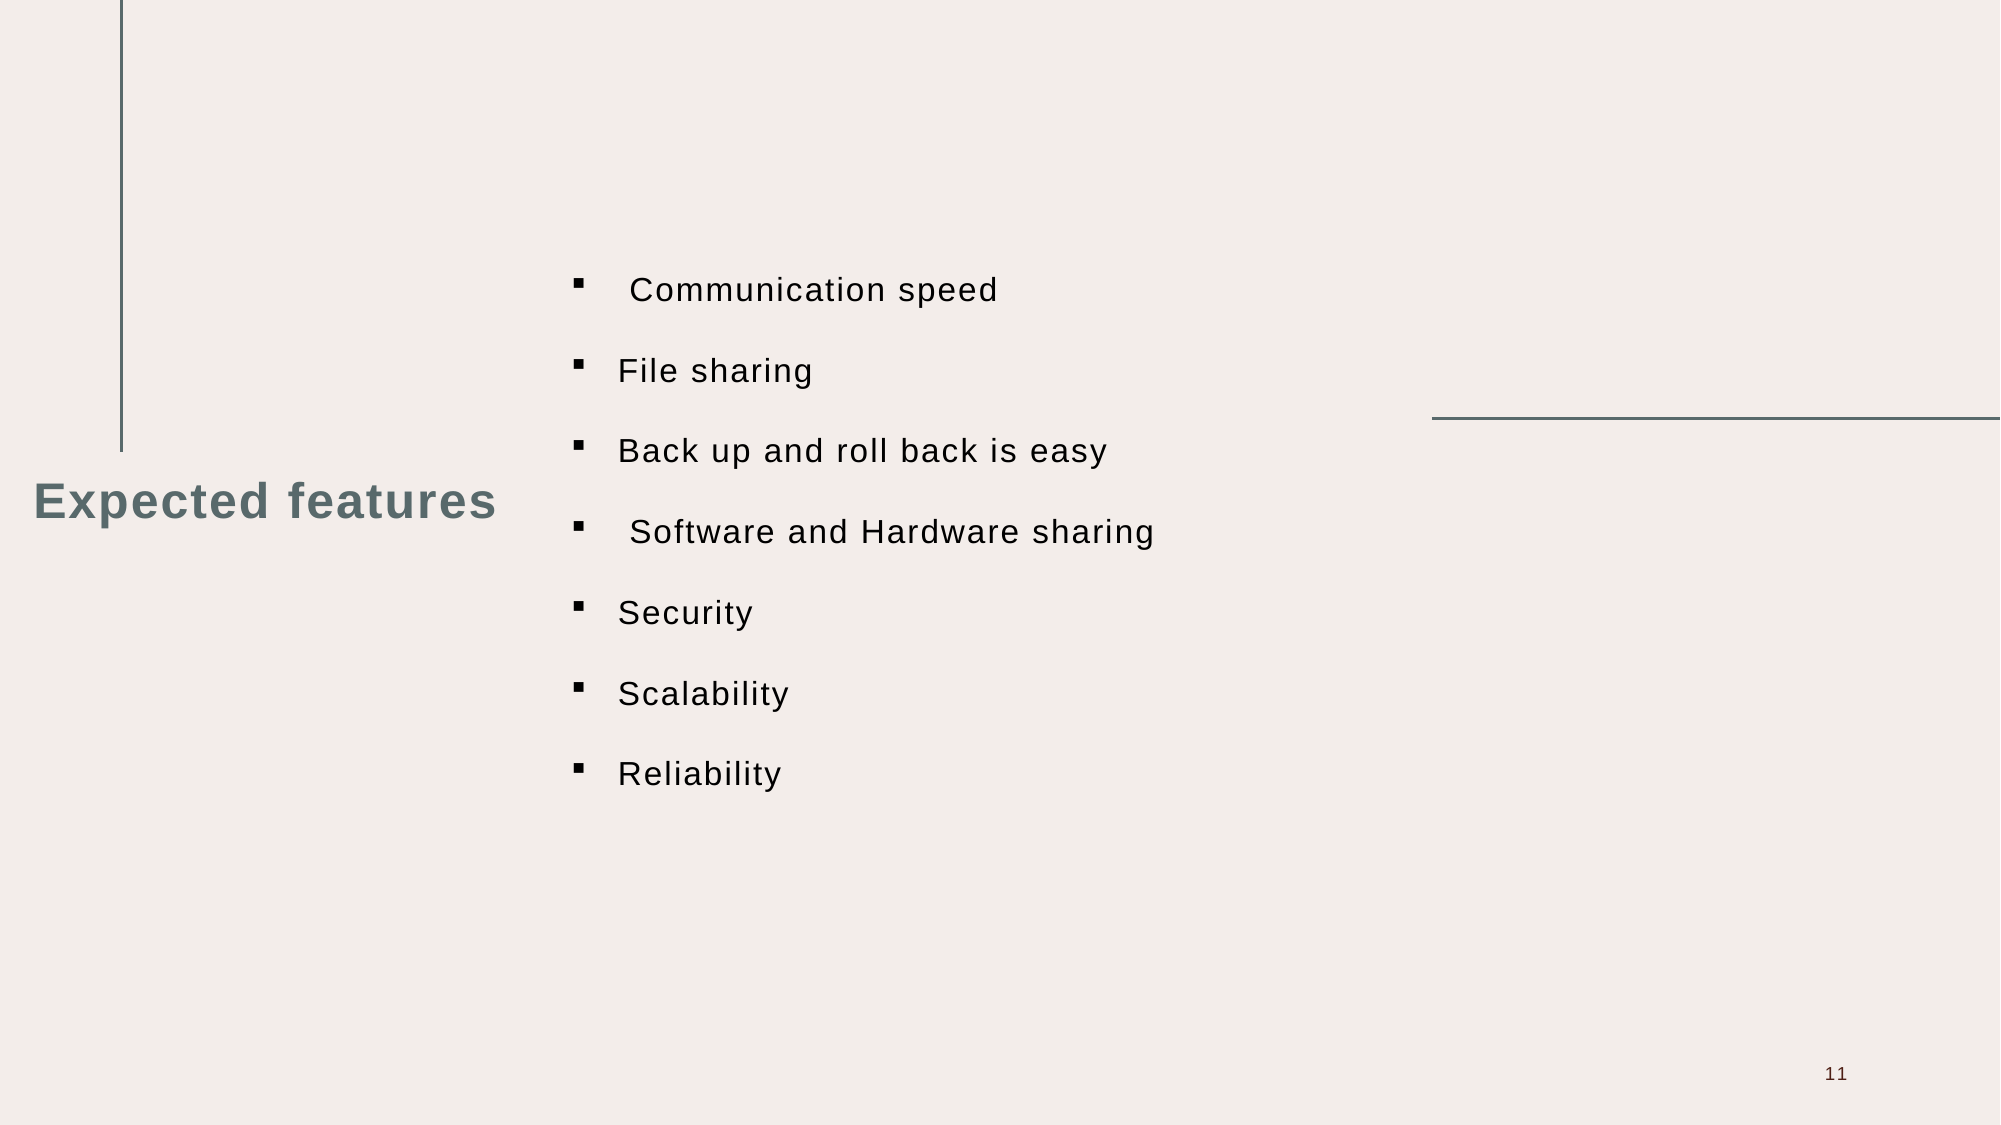

Communication speed
File sharing
Back up and roll back is easy
 Software and Hardware sharing
Security
Scalability
Reliability

# Expected features
11